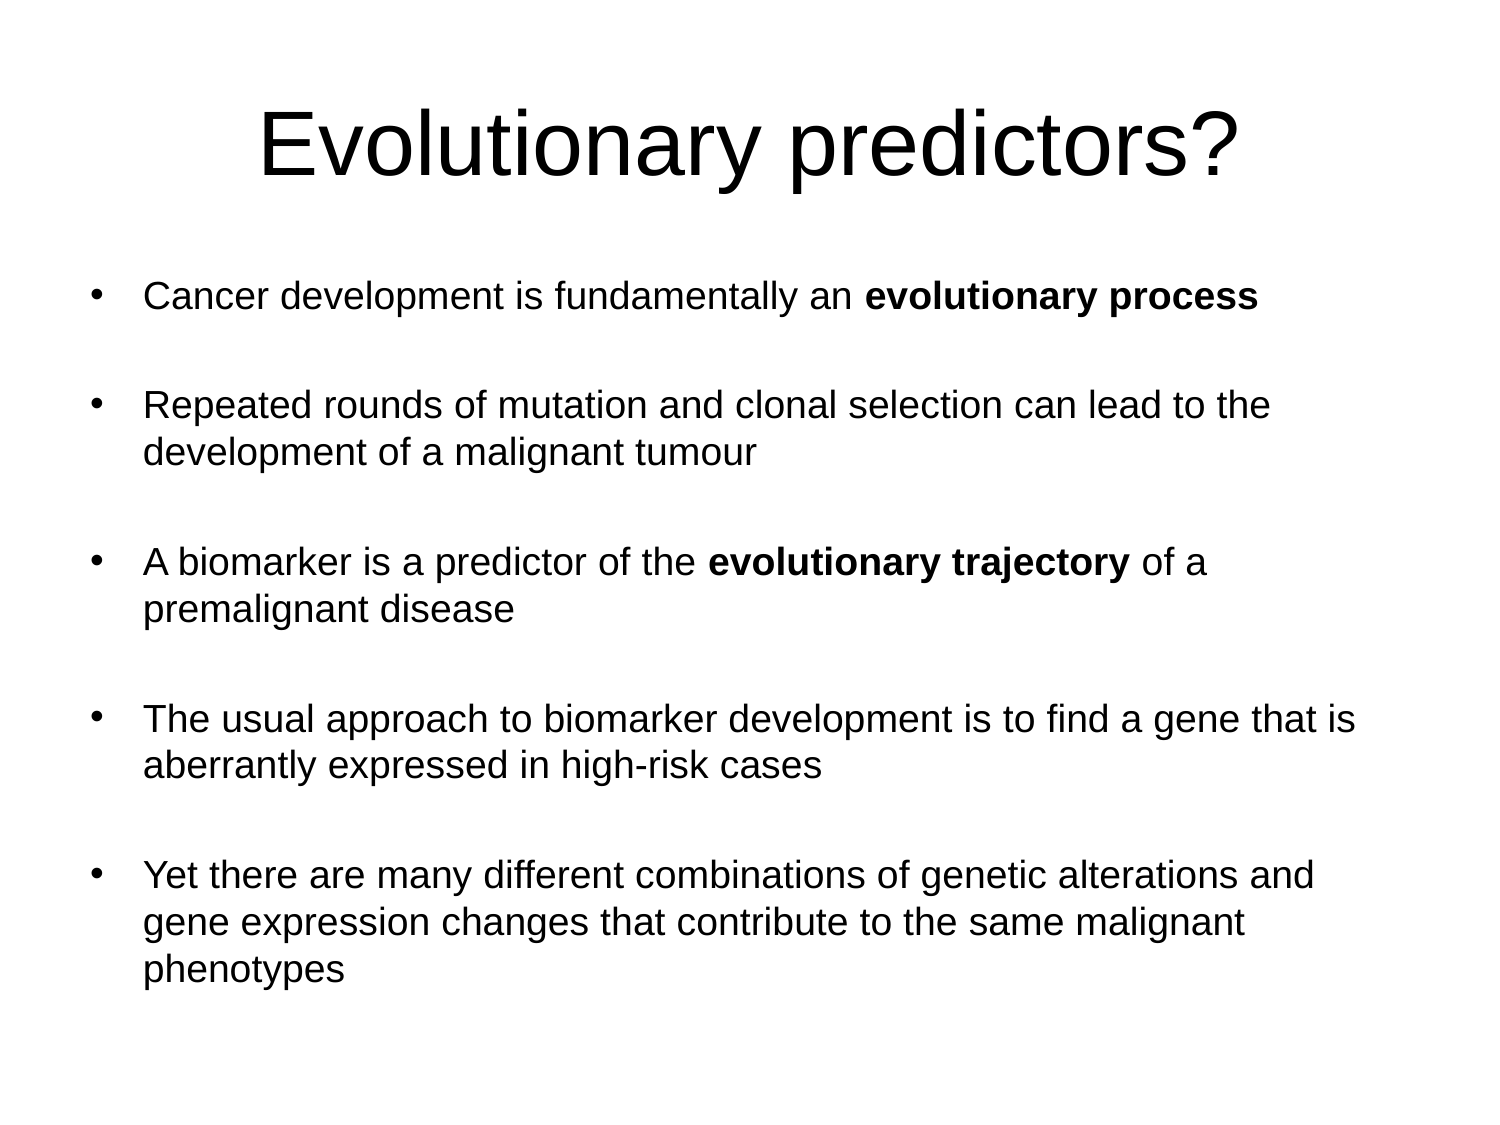

# Evolutionary predictors?
Cancer development is fundamentally an evolutionary process

Repeated rounds of mutation and clonal selection can lead to the development of a malignant tumour

A biomarker is a predictor of the evolutionary trajectory of a premalignant disease

The usual approach to biomarker development is to find a gene that is aberrantly expressed in high-risk cases

Yet there are many different combinations of genetic alterations and gene expression changes that contribute to the same malignant phenotypes